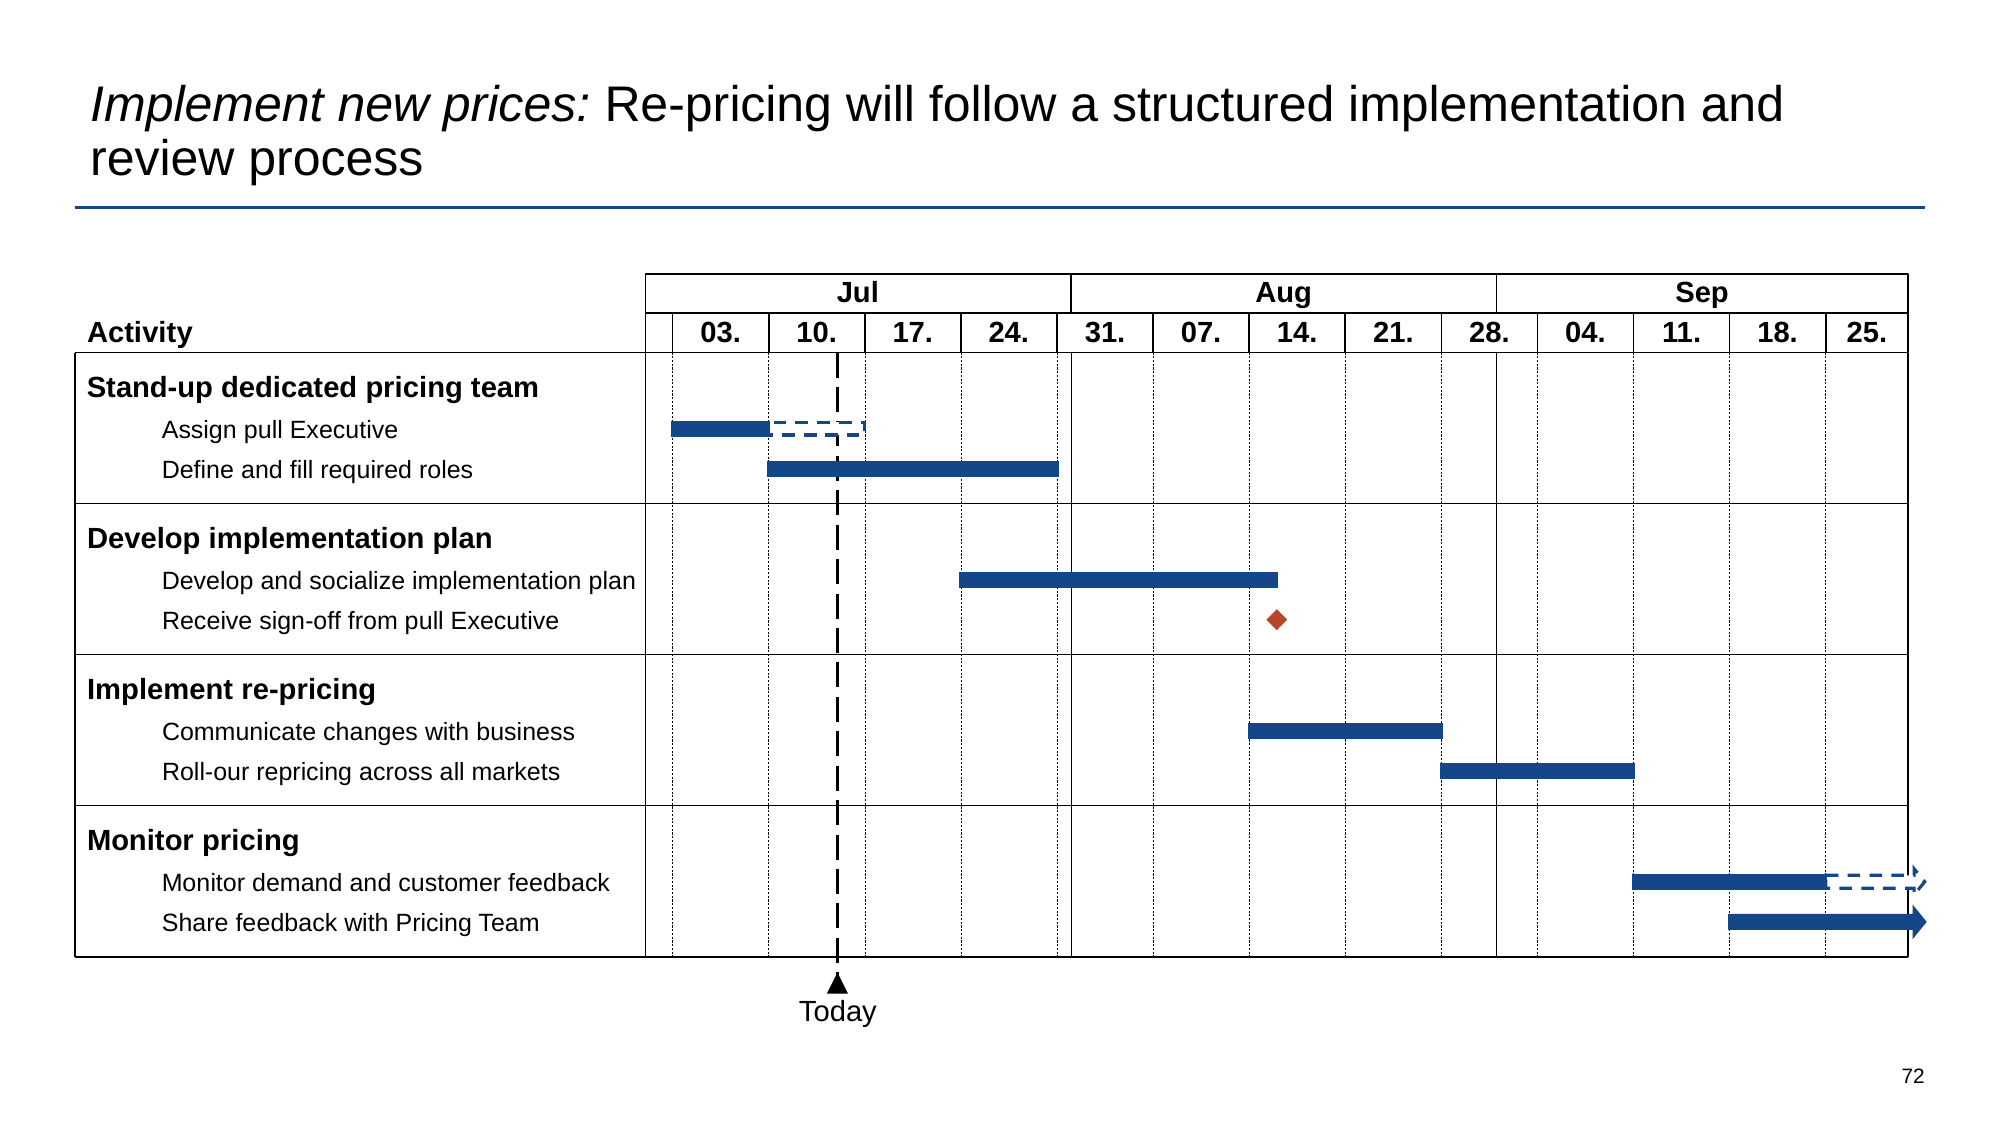

# Implement new prices: Re-pricing will follow a structured implementation and review process
Jul
Aug
Sep

03.
10.
17.
24.
31.
07.
14.
21.
28.
04.
11.
18.
25.
Activity
Stand-up dedicated pricing team
Assign pull Executive

Define and fill required roles

Develop implementation plan
Develop and socialize implementation plan

Receive sign-off from pull Executive

Implement re-pricing
Communicate changes with business

Roll-our repricing across all markets

Monitor pricing

Monitor demand and customer feedback

Share feedback with Pricing Team

Today